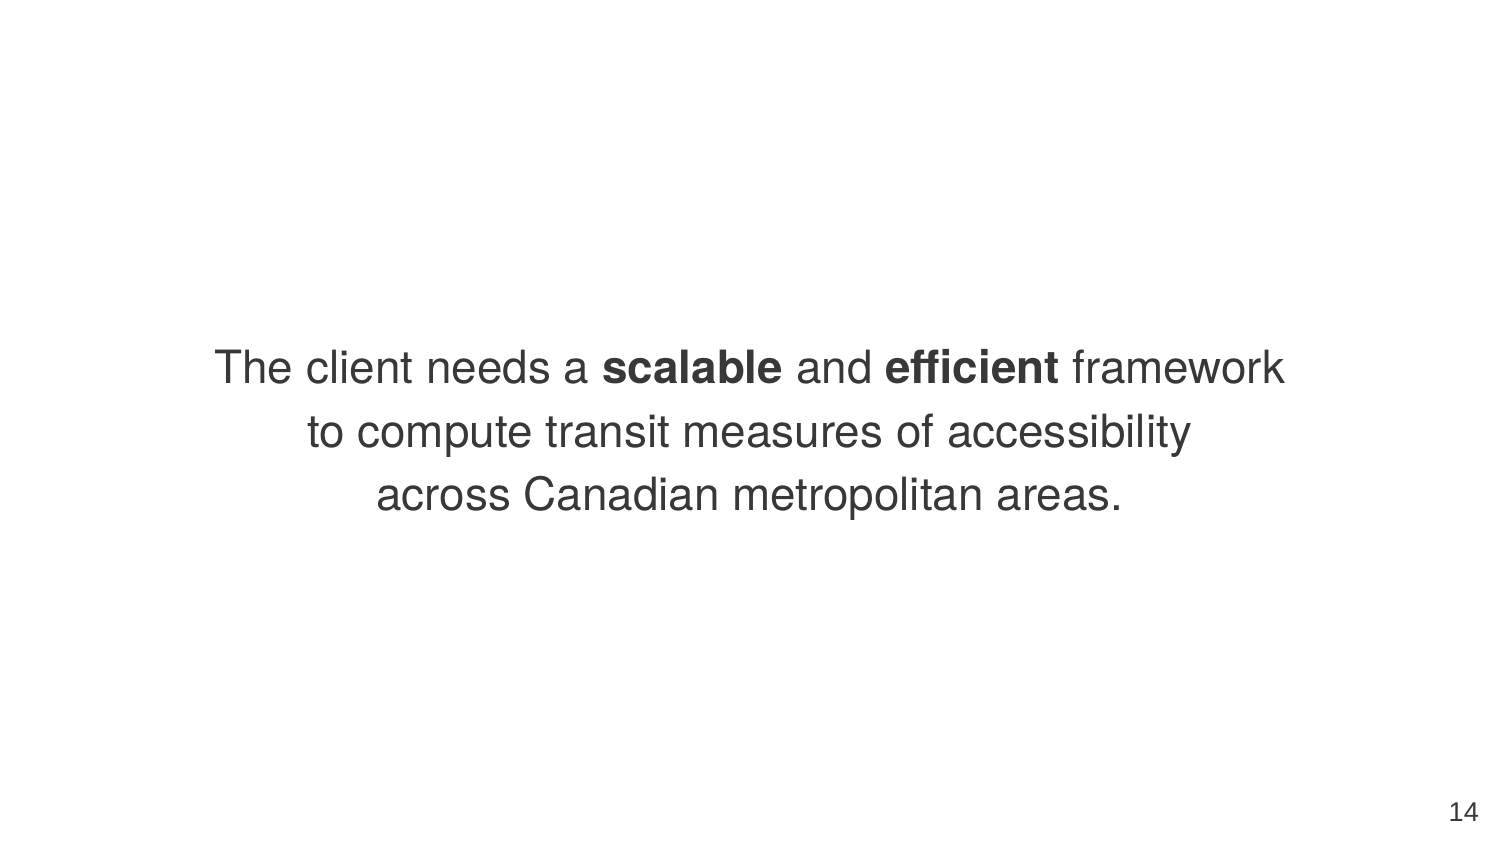

The client needs a scalable and efficient framework to compute transit measures of accessibility
across Canadian metropolitan areas.
14